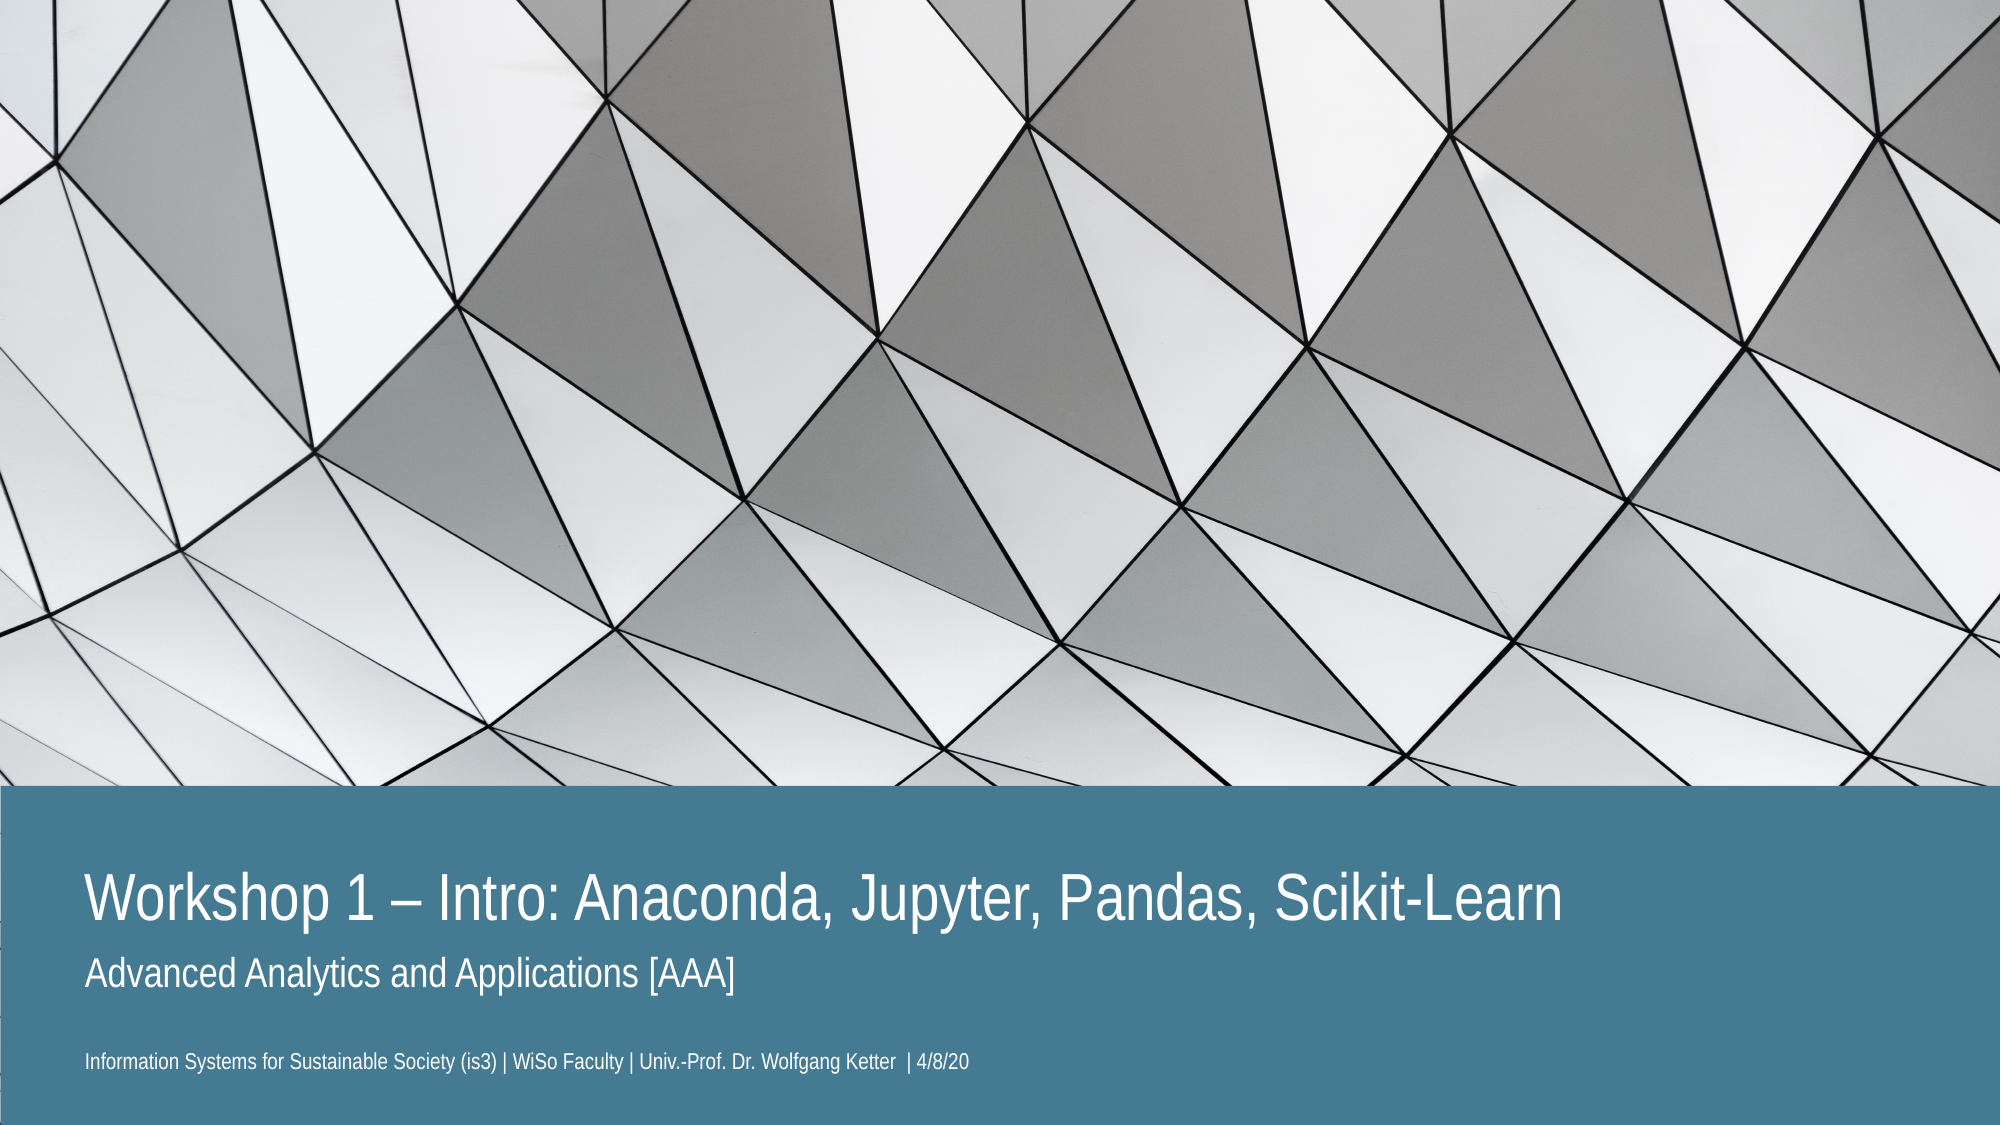

Workshop 1 – Intro: Anaconda, Jupyter, Pandas, Scikit-Learn
Advanced Analytics and Applications [AAA]
Information Systems for Sustainable Society (is3) | WiSo Faculty | Univ.-Prof. Dr. Wolfgang Ketter  | 4/8/20